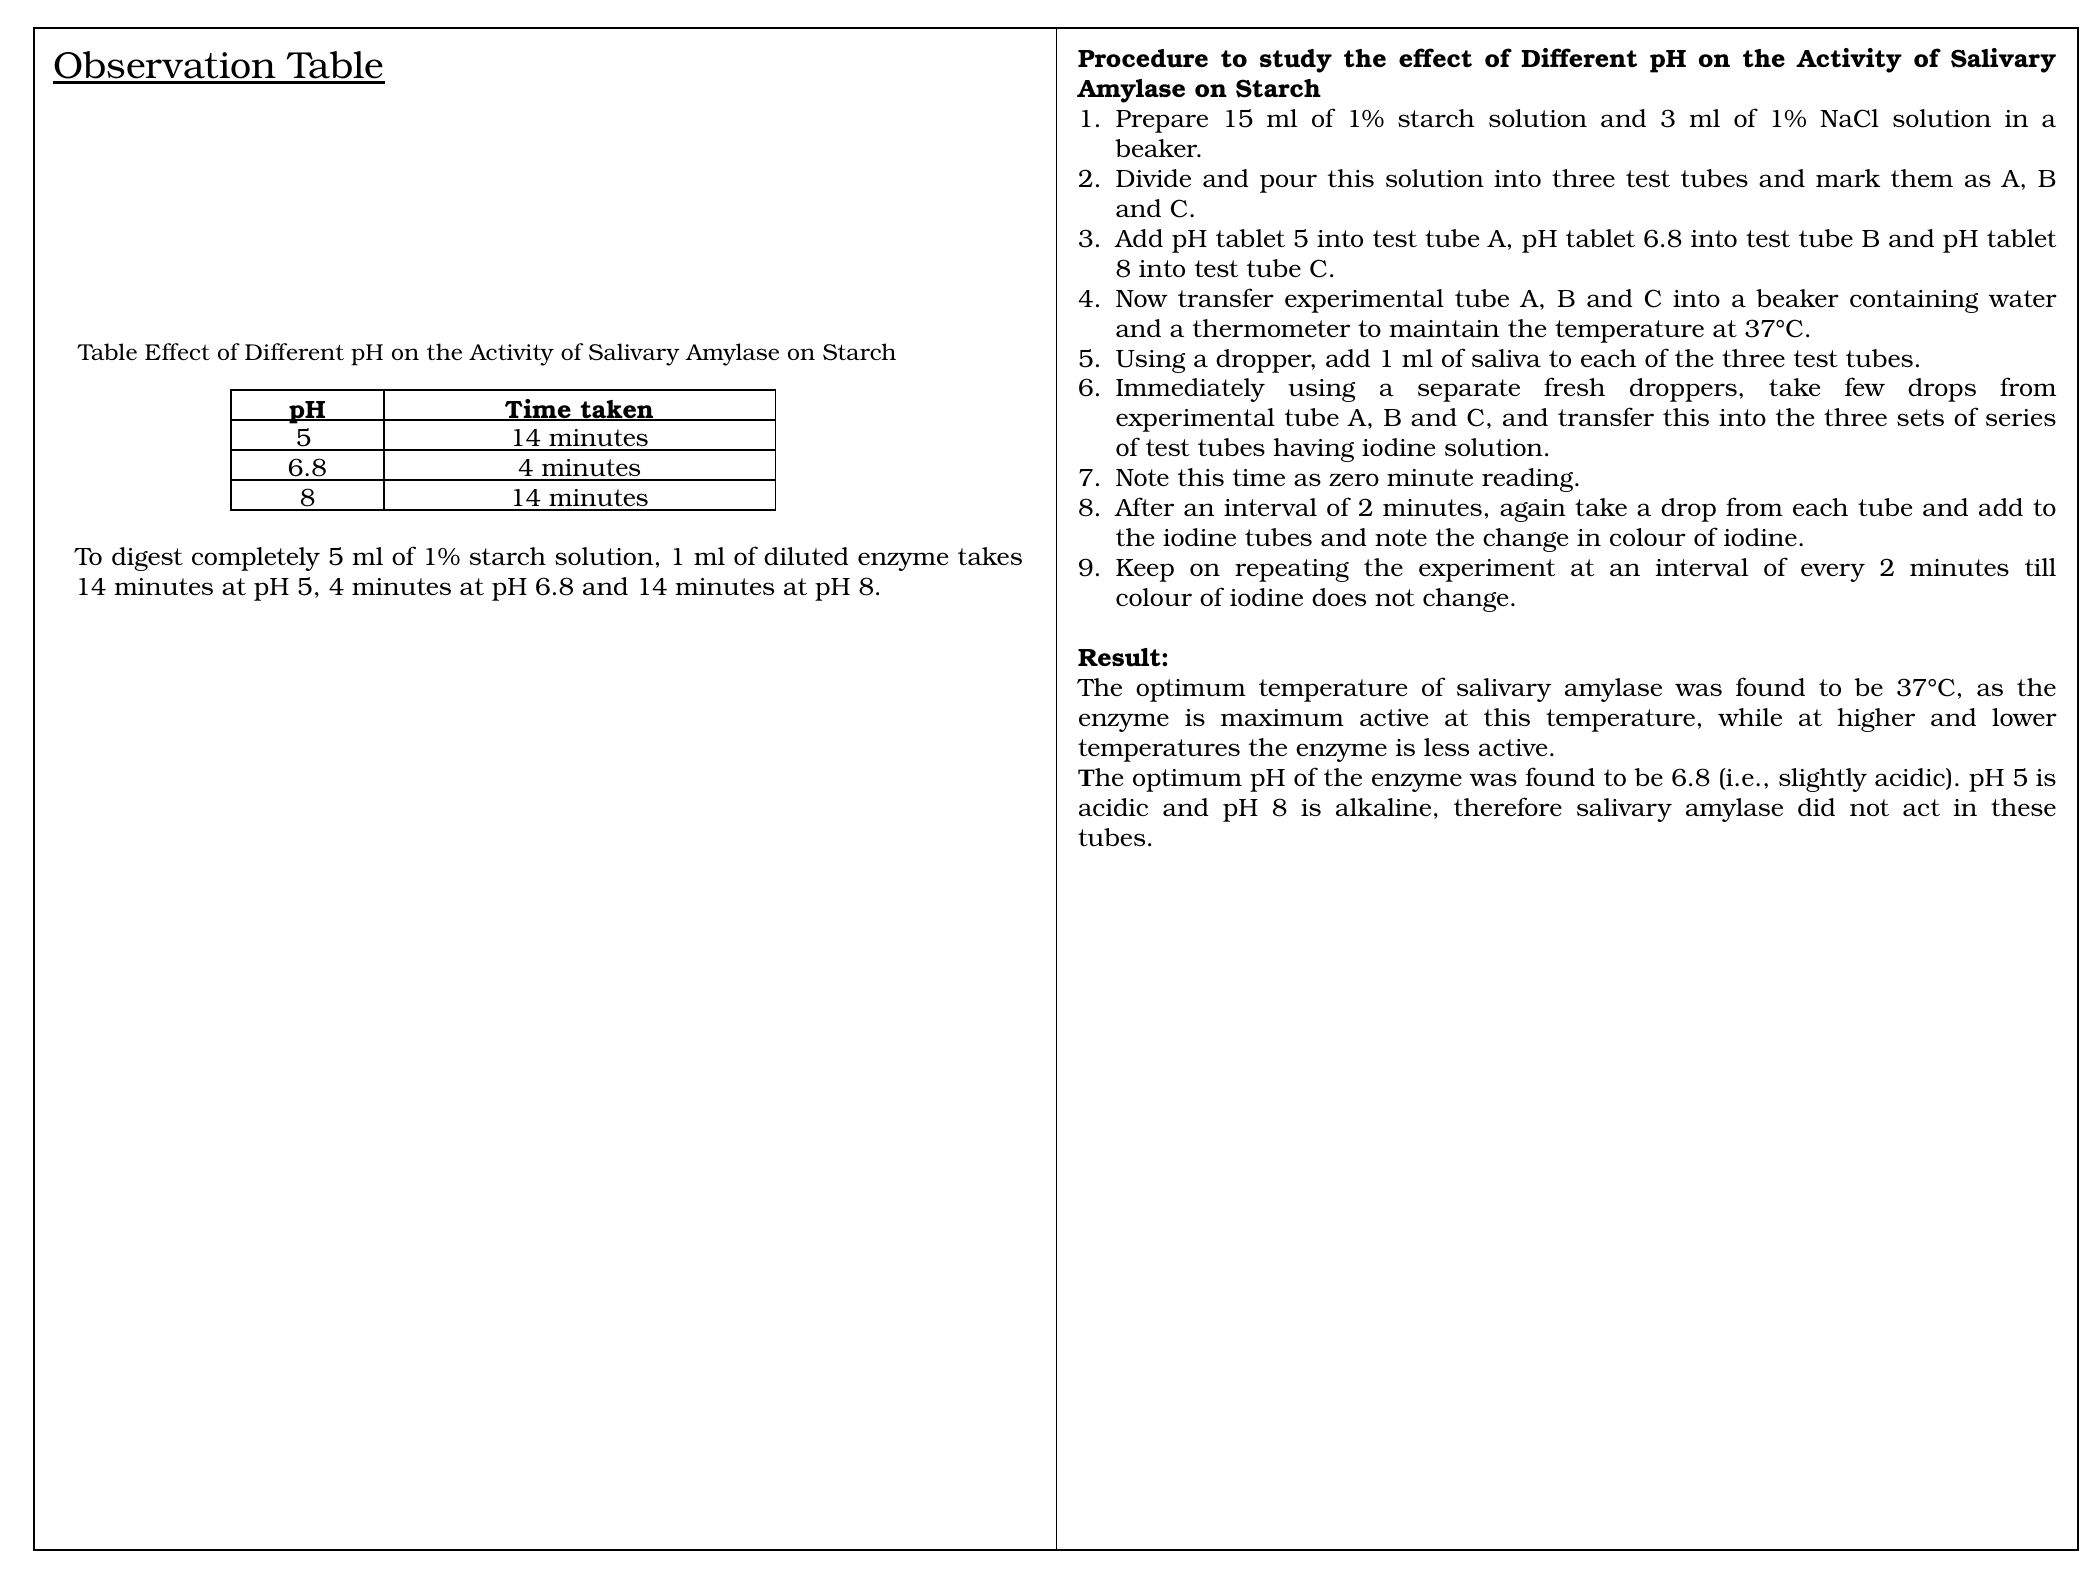

Observation Table
Procedure to study the effect of Different pH on the Activity of Salivary Amylase on Starch
Prepare 15 ml of 1% starch solution and 3 ml of 1% NaCl solution in a beaker.
Divide and pour this solution into three test tubes and mark them as A, B and C.
Add pH tablet 5 into test tube A, pH tablet 6.8 into test tube B and pH tablet 8 into test tube C.
Now transfer experimental tube A, B and C into a beaker containing water and a thermometer to maintain the temperature at 37°C.
Using a dropper, add 1 ml of saliva to each of the three test tubes.
Immediately using a separate fresh droppers, take few drops from experimental tube A, B and C, and transfer this into the three sets of series of test tubes having iodine solution.
Note this time as zero minute reading.
After an interval of 2 minutes, again take a drop from each tube and add to the iodine tubes and note the change in colour of iodine.
Keep on repeating the experiment at an interval of every 2 minutes till colour of iodine does not change.

Result:
The optimum temperature of salivary amylase was found to be 37°C, as the enzyme is maximum active at this temperature, while at higher and lower temperatures the enzyme is less active.
The optimum pH of the enzyme was found to be 6.8 (i.e., slightly acidic). pH 5 is acidic and pH 8 is alkaline, therefore salivary amylase did not act in these tubes.
Table Effect of Different pH on the Activity of Salivary Amylase on Starch
| pH | Time taken |
| --- | --- |
| 5 | 14 minutes |
| 6.8 | 4 minutes |
| 8 | 14 minutes |
To digest completely 5 ml of 1% starch solution, 1 ml of diluted enzyme takes 14 minutes at pH 5, 4 minutes at pH 6.8 and 14 minutes at pH 8.